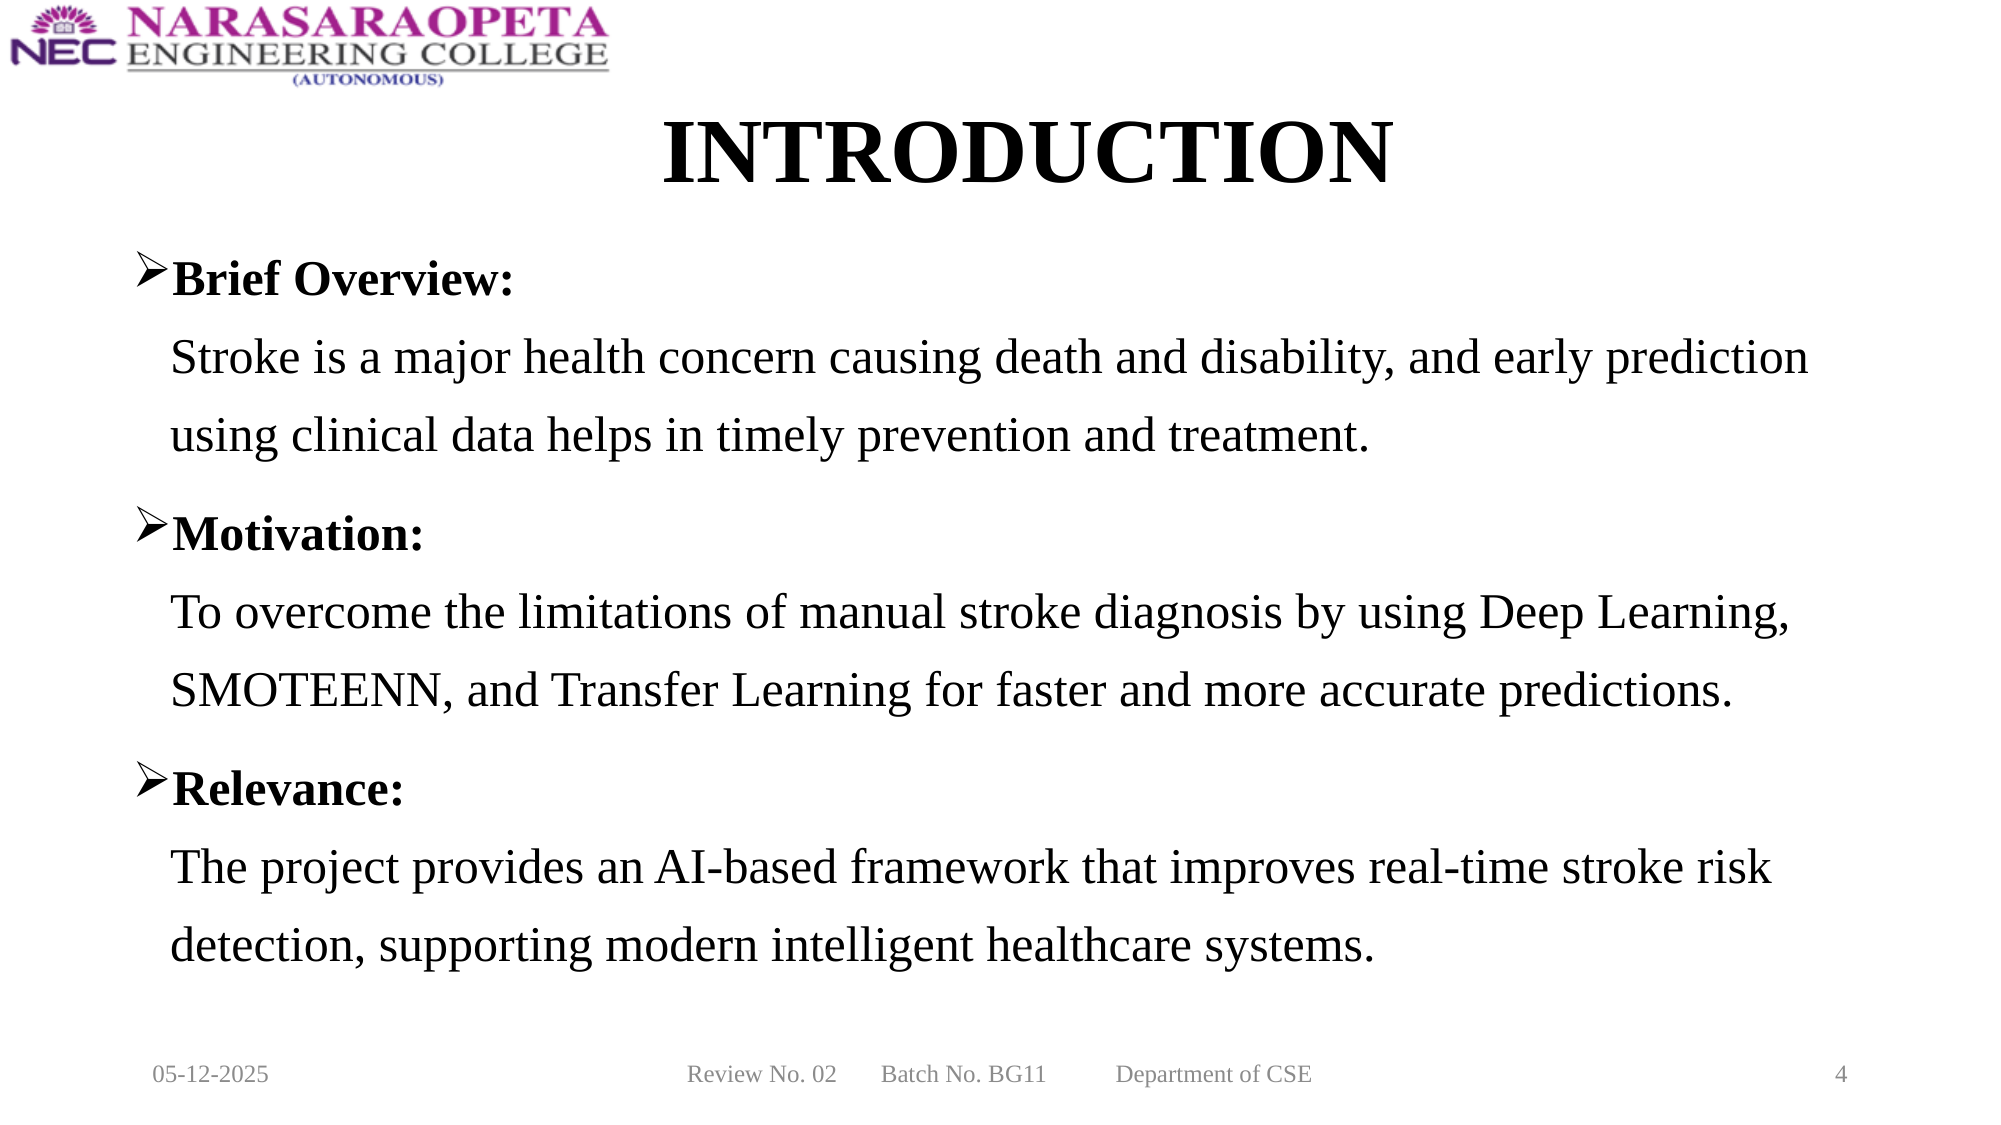

# INTRODUCTION
Brief Overview:
Stroke is a major health concern causing death and disability, and early prediction using clinical data helps in timely prevention and treatment.
Motivation:
To overcome the limitations of manual stroke diagnosis by using Deep Learning, SMOTEENN, and Transfer Learning for faster and more accurate predictions.
Relevance:
The project provides an AI-based framework that improves real-time stroke risk detection, supporting modern intelligent healthcare systems.

05-12-2025
Review No. 02       Batch No. BG11           Department of CSE
4